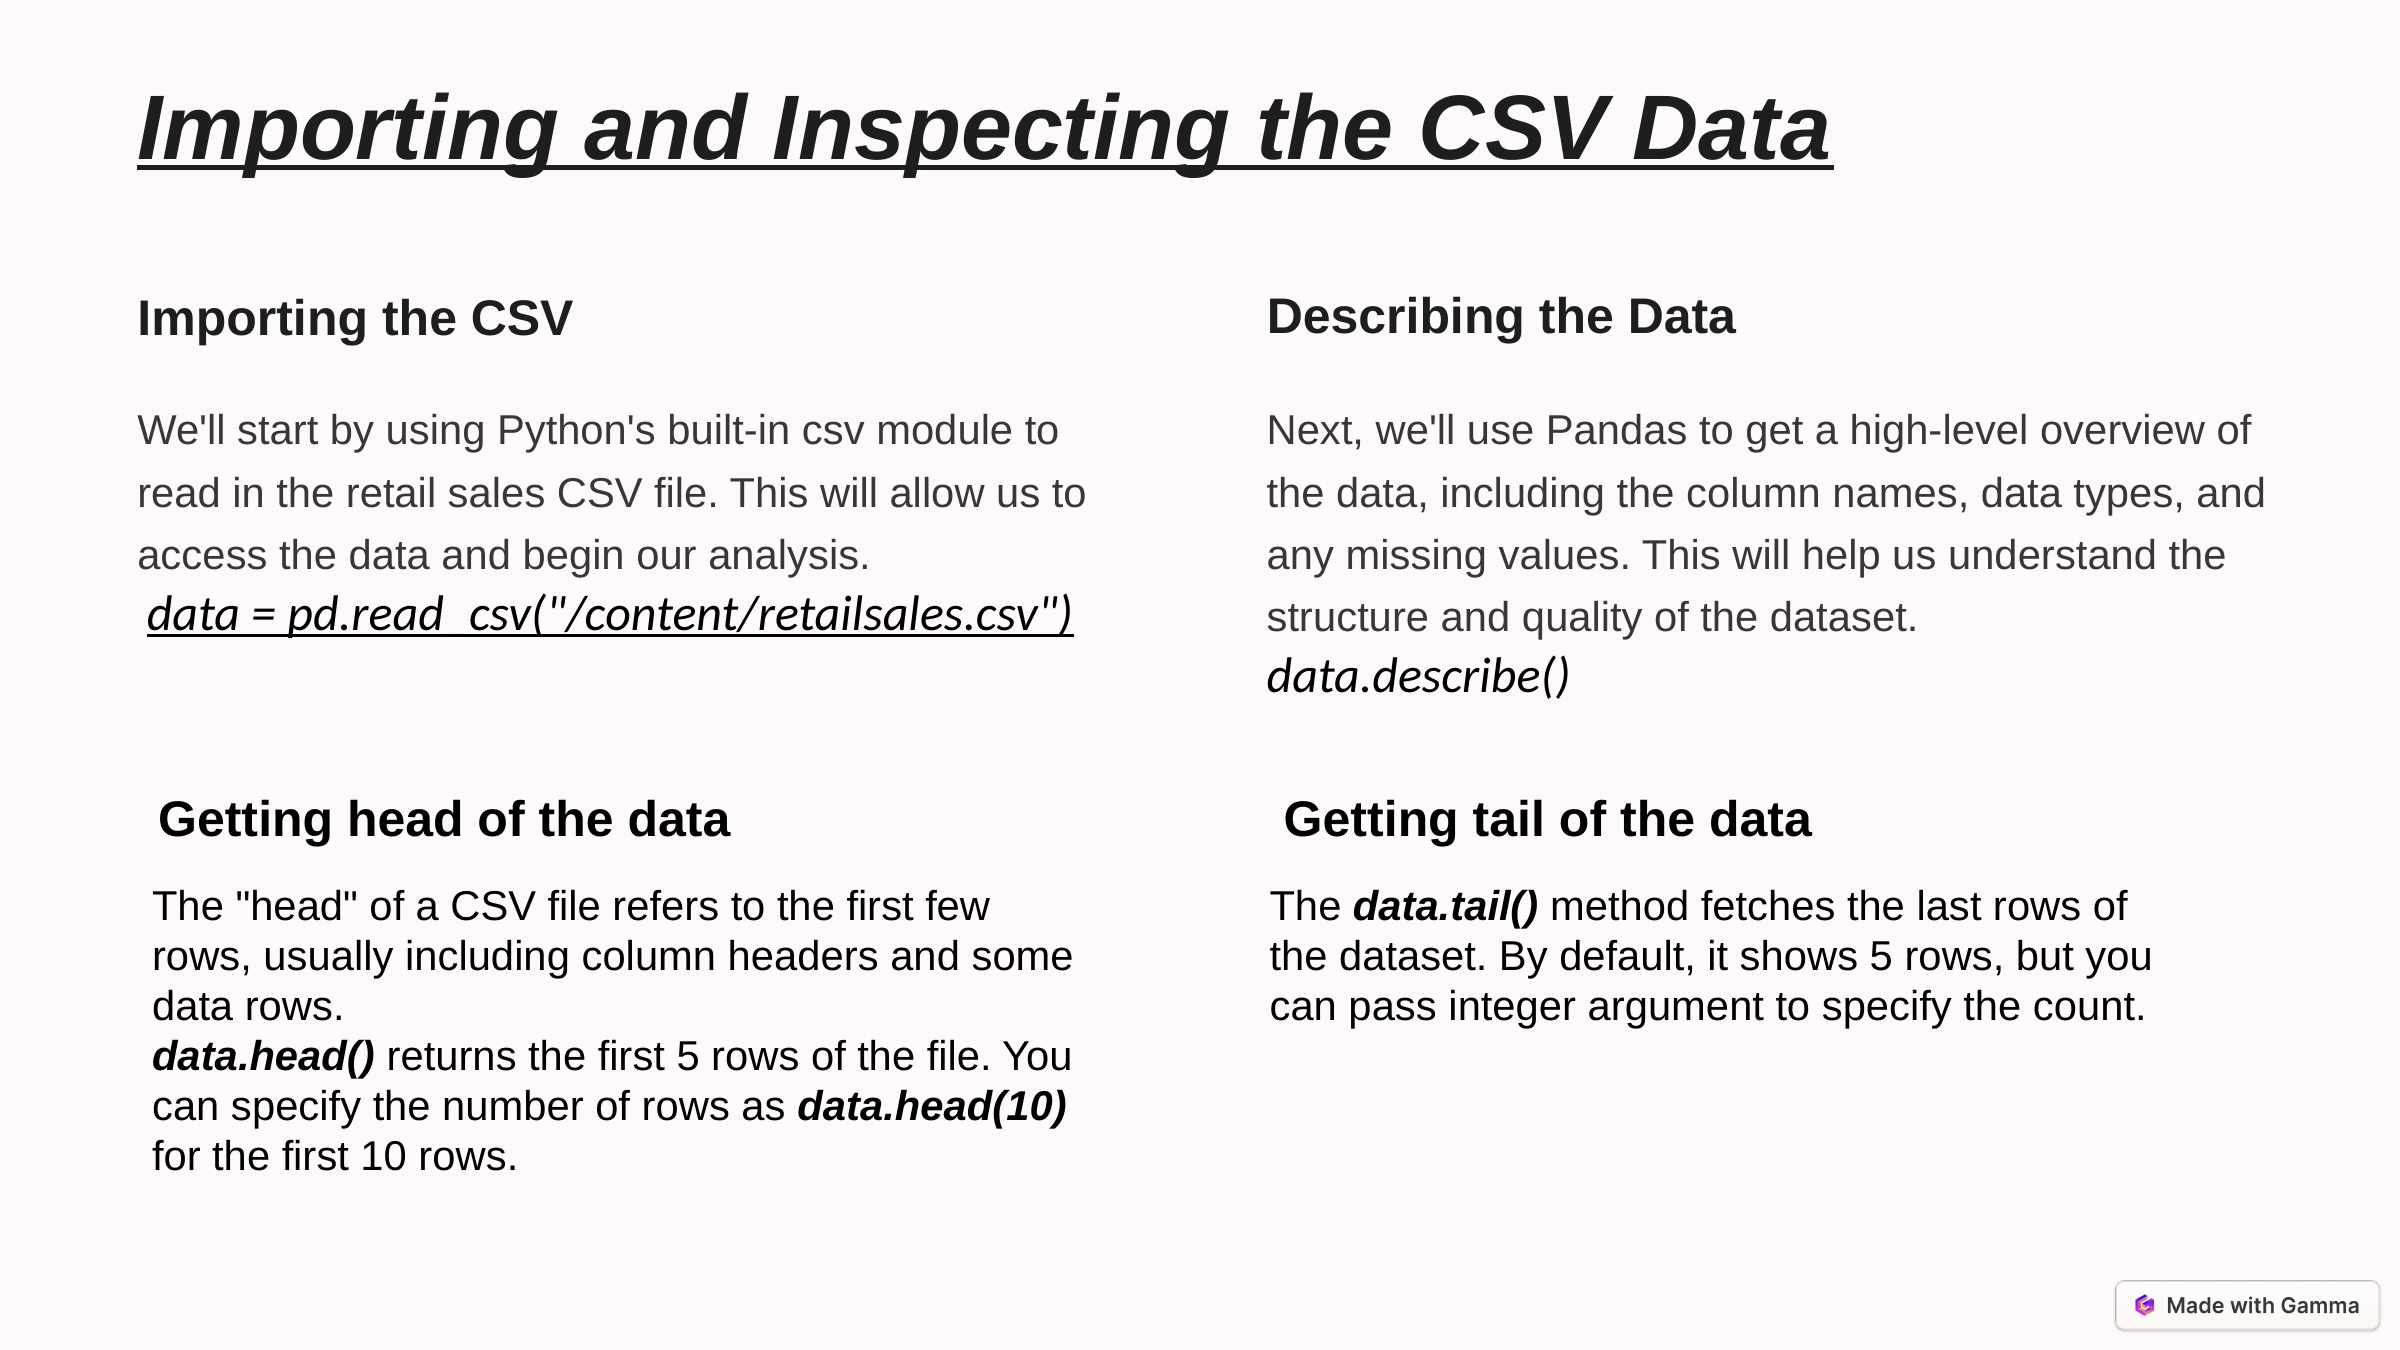

Importing and Inspecting the CSV Data
Describing the Data
Importing the CSV
Next, we'll use Pandas to get a high-level overview of the data, including the column names, data types, and any missing values. This will help us understand the structure and quality of the dataset.
data.describe()
We'll start by using Python's built-in csv module to read in the retail sales CSV file. This will allow us to access the data and begin our analysis.
 data = pd.read_csv("/content/retailsales.csv")

Getting head of the data
Getting tail of the data
The "head" of a CSV file refers to the first few rows, usually including column headers and some data rows.
data.head() returns the first 5 rows of the file. You can specify the number of rows as data.head(10) for the first 10 rows.
The data.tail() method fetches the last rows of the dataset. By default, it shows 5 rows, but you can pass integer argument to specify the count.